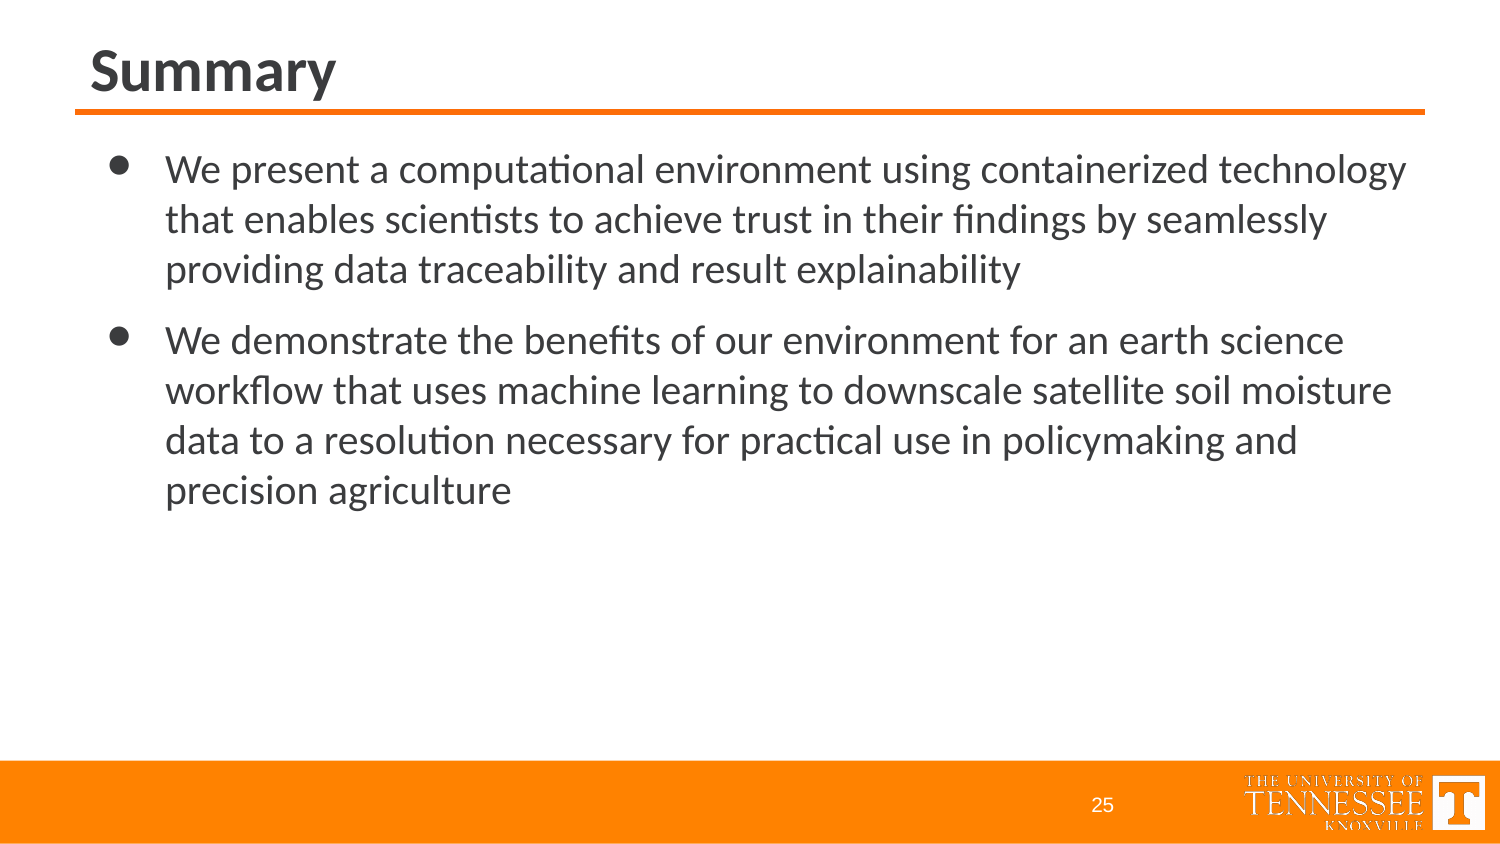

# Summary
We present a computational environment using containerized technology that enables scientists to achieve trust in their findings by seamlessly providing data traceability and result explainability
We demonstrate the benefits of our environment for an earth science workflow that uses machine learning to downscale satellite soil moisture data to a resolution necessary for practical use in policymaking and precision agriculture
25